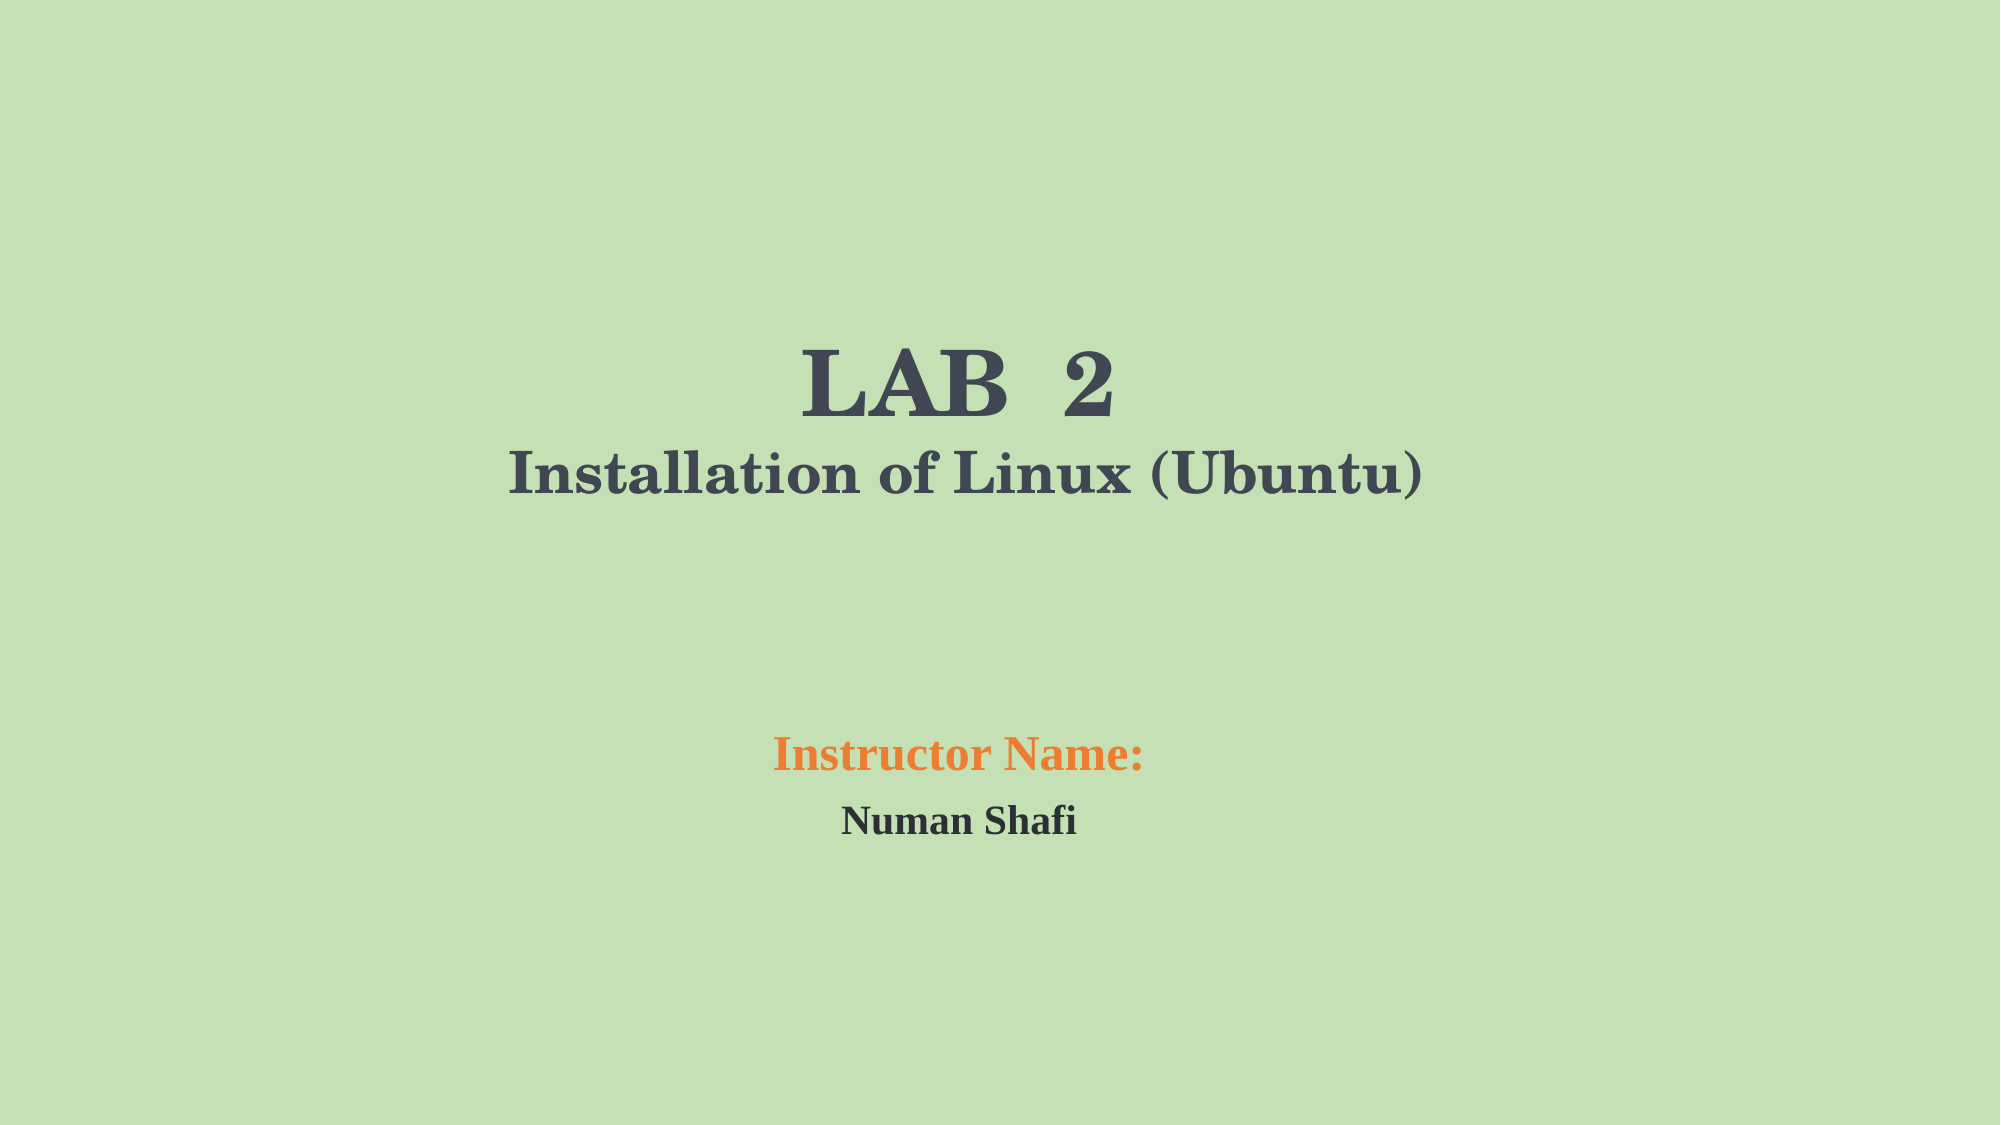

LAB  2
 Installation of Linux (Ubuntu)
Instructor Name:
Numan Shafi